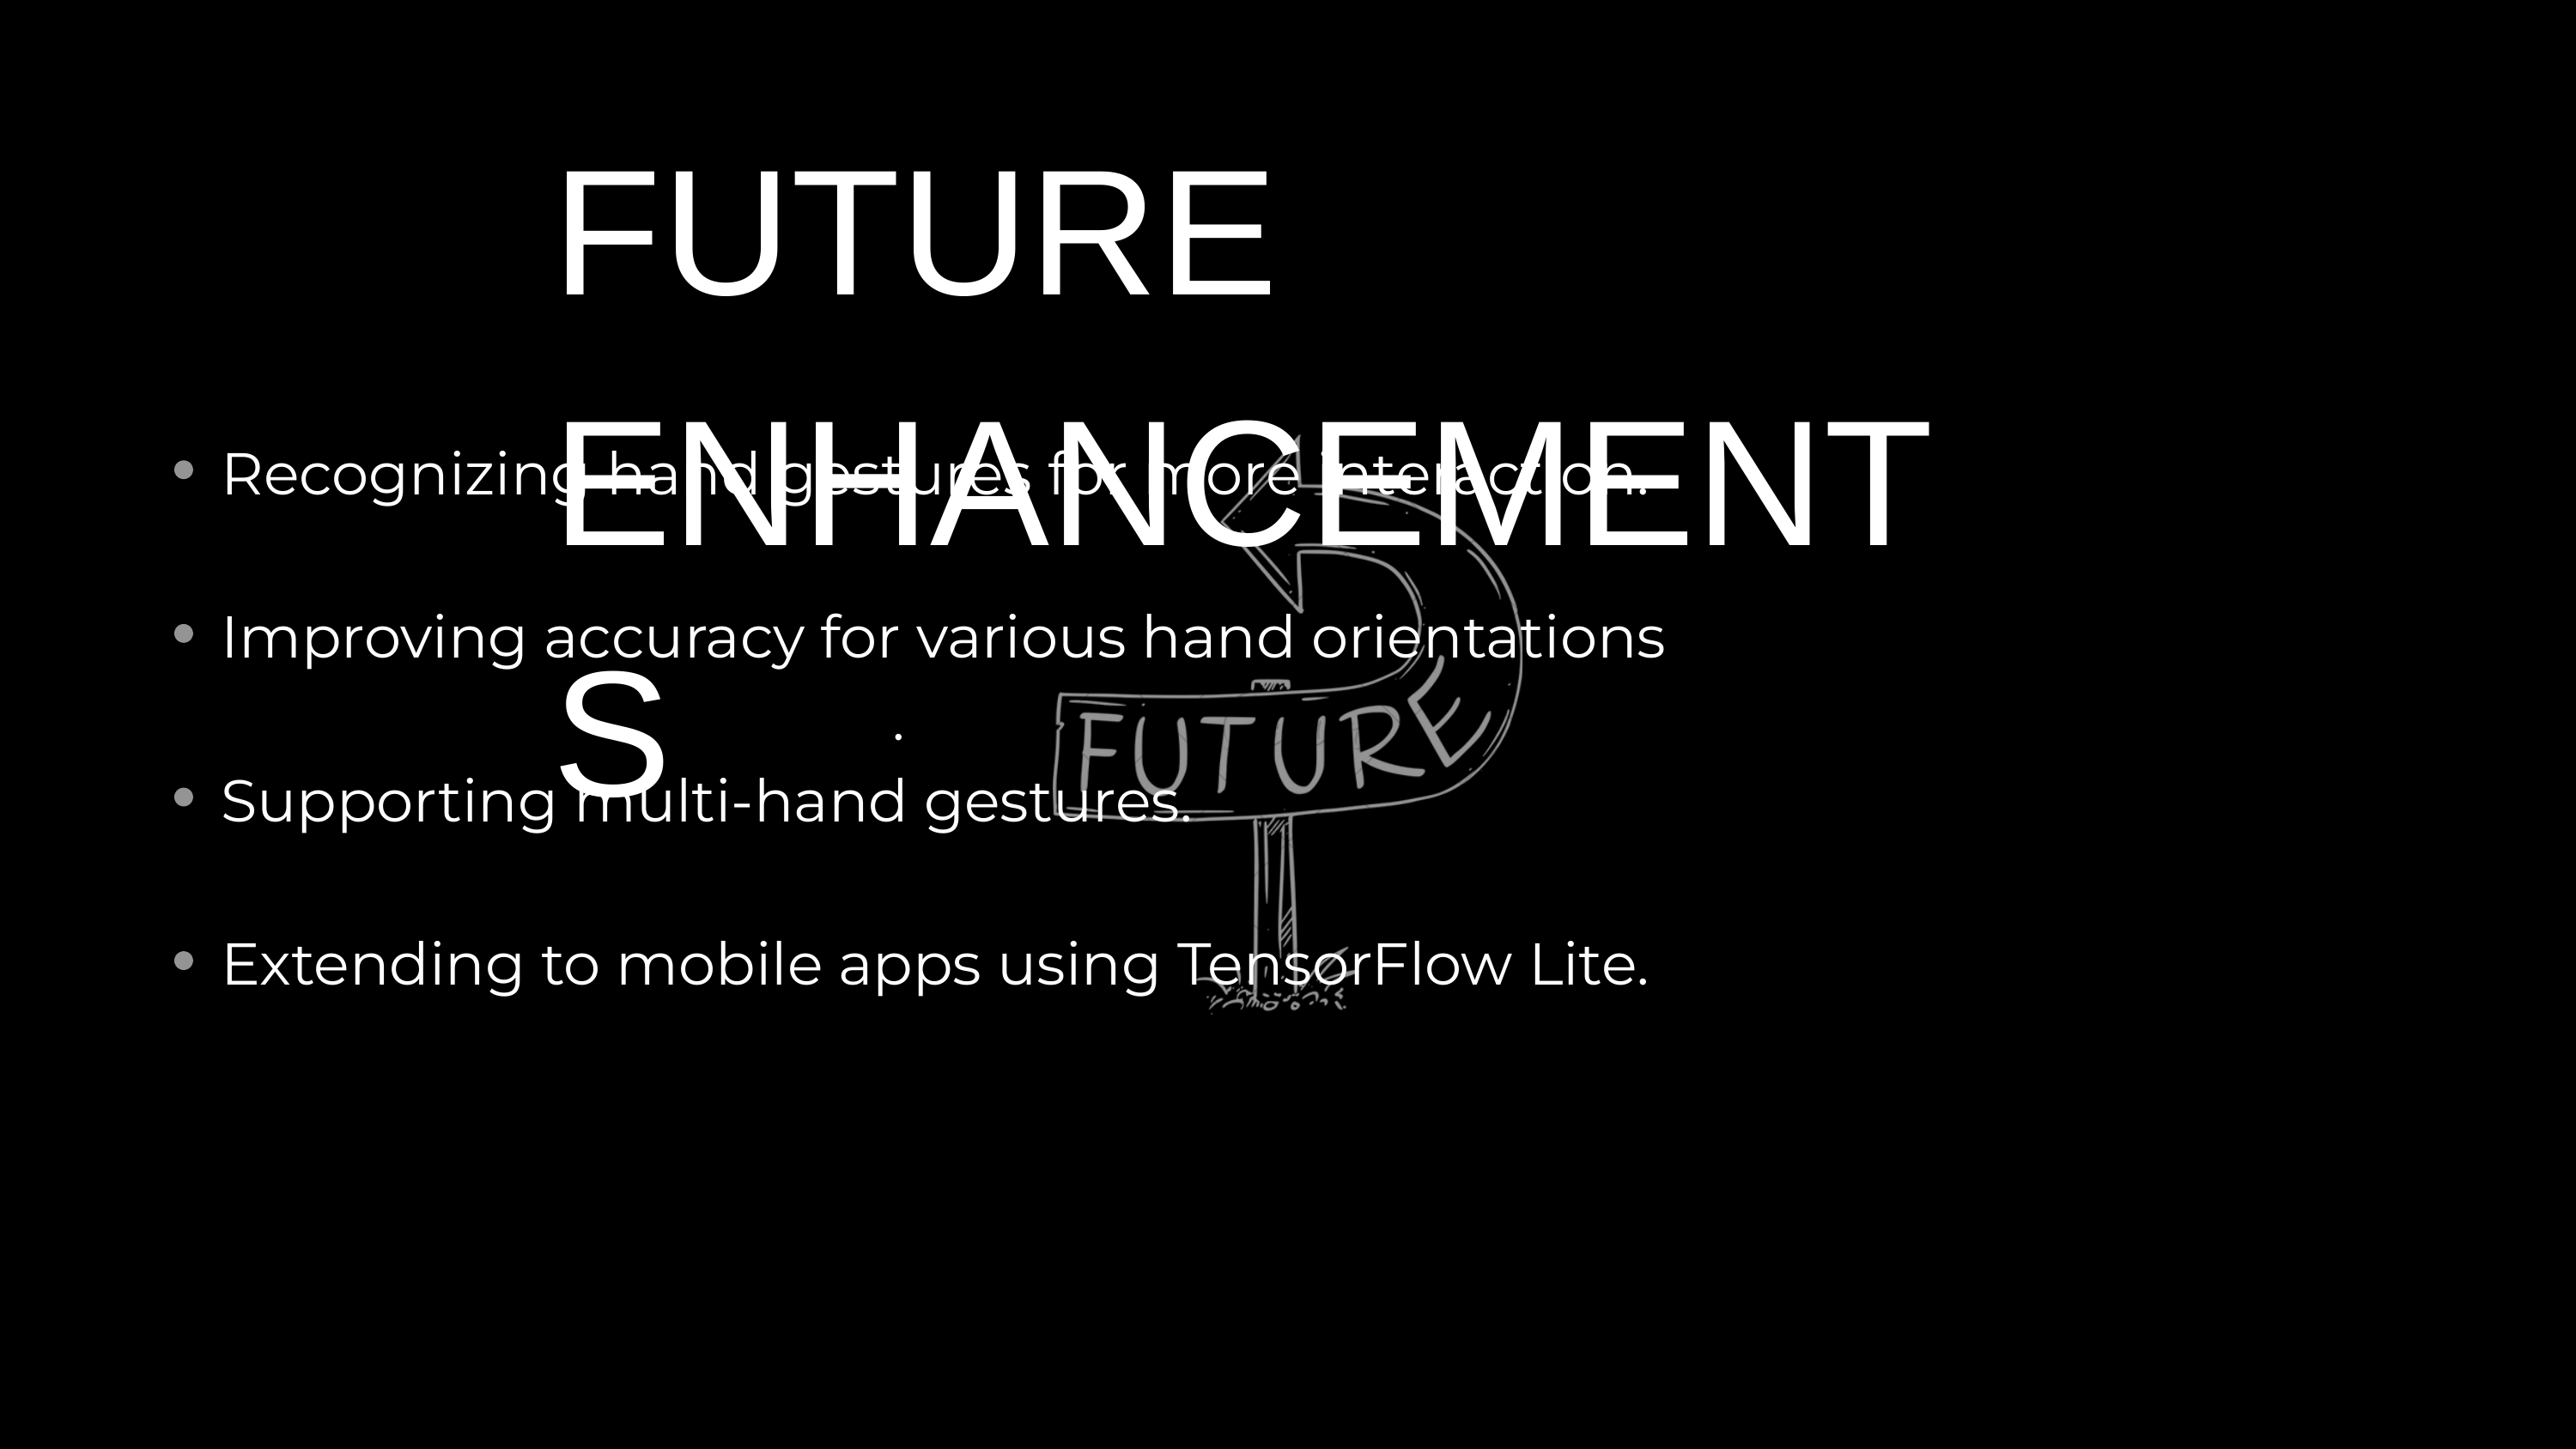

FUTURE ENHANCEMENTS
Recognizing hand gestures for more interaction.

Improving accuracy for various hand orientations

.
Supporting multi-hand gestures.

Extending to mobile apps using TensorFlow Lite.